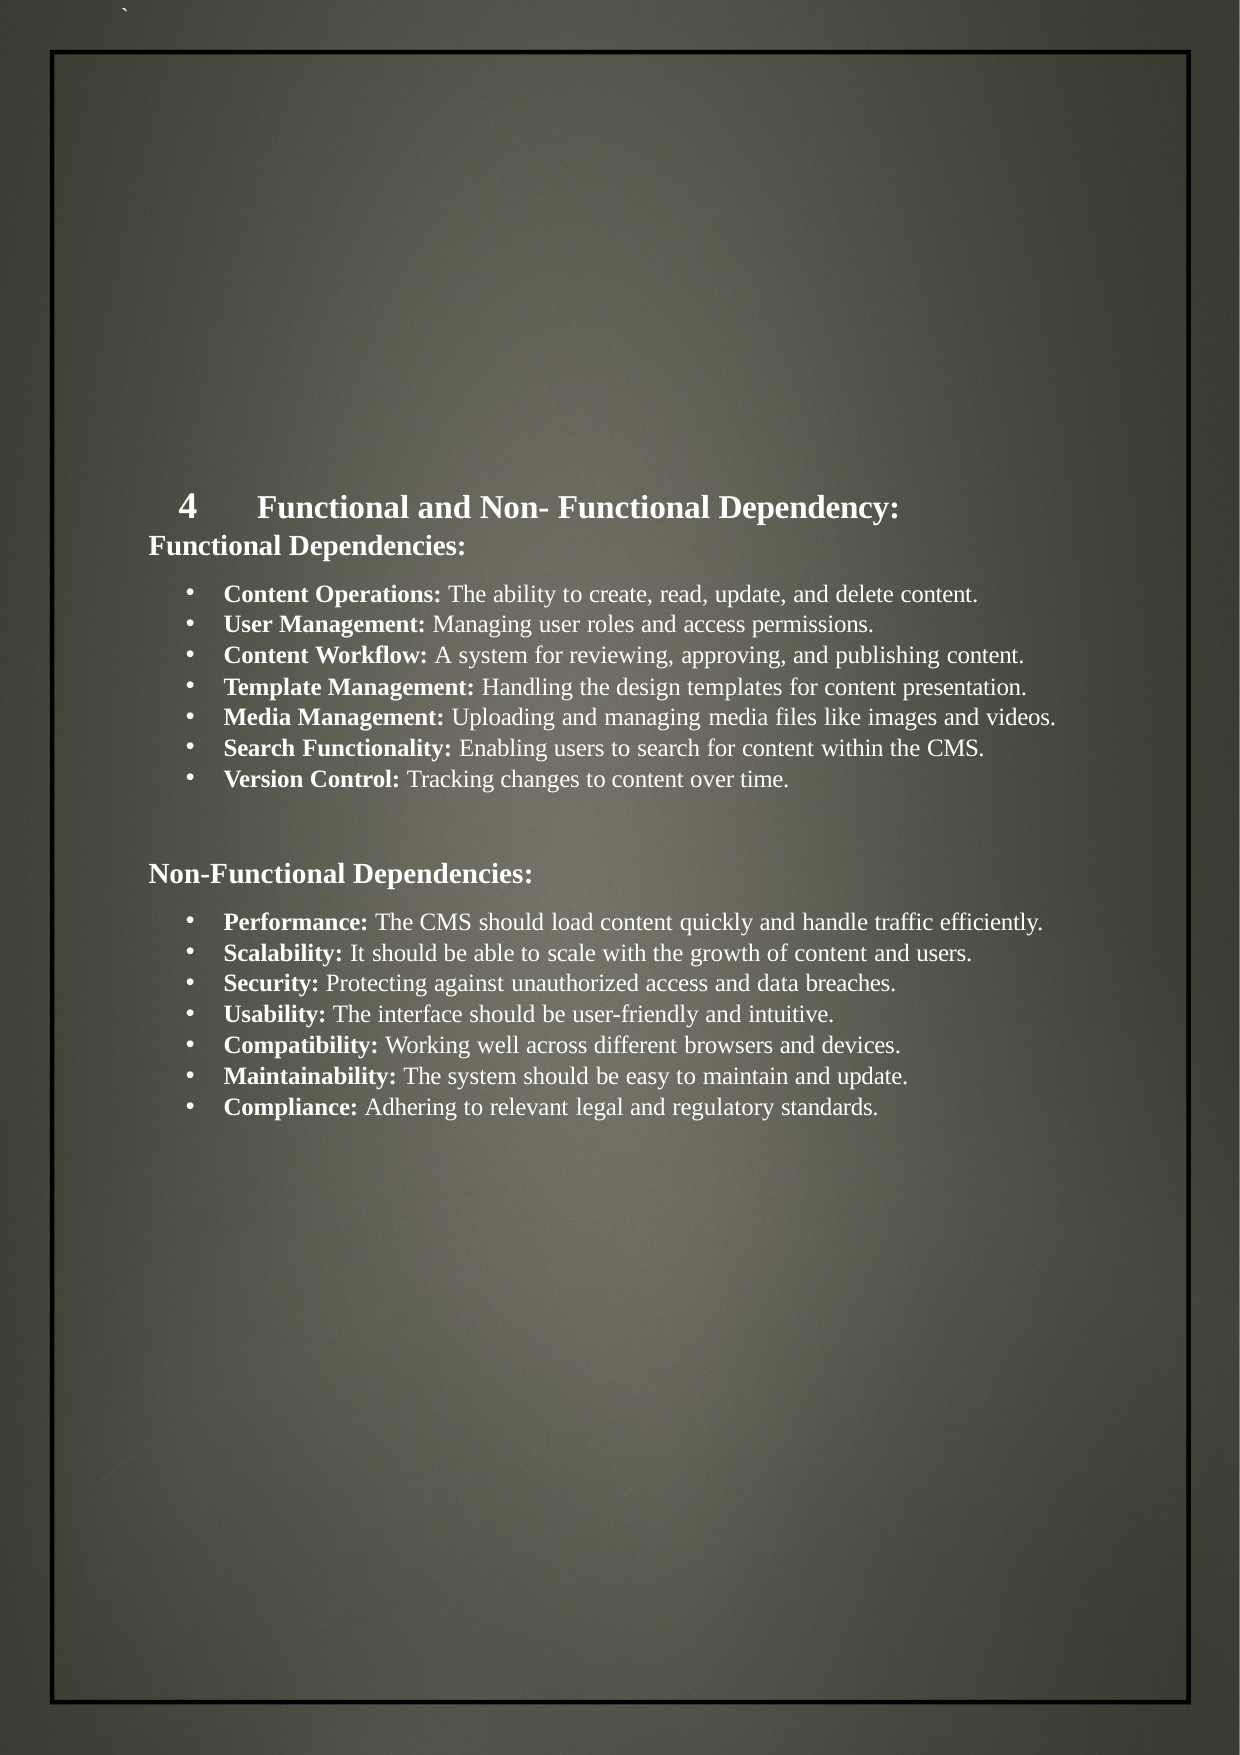

`

4	Functional and Non- Functional Dependency:
Functional Dependencies:
Content Operations: The ability to create, read, update, and delete content.
User Management: Managing user roles and access permissions.
Content Workflow: A system for reviewing, approving, and publishing content.
Template Management: Handling the design templates for content presentation.
Media Management: Uploading and managing media files like images and videos.
Search Functionality: Enabling users to search for content within the CMS.
Version Control: Tracking changes to content over time.

Non-Functional Dependencies:
Performance: The CMS should load content quickly and handle traffic efficiently.
Scalability: It should be able to scale with the growth of content and users.
Security: Protecting against unauthorized access and data breaches.
Usability: The interface should be user-friendly and intuitive.
Compatibility: Working well across different browsers and devices.
Maintainability: The system should be easy to maintain and update.
Compliance: Adhering to relevant legal and regulatory standards.